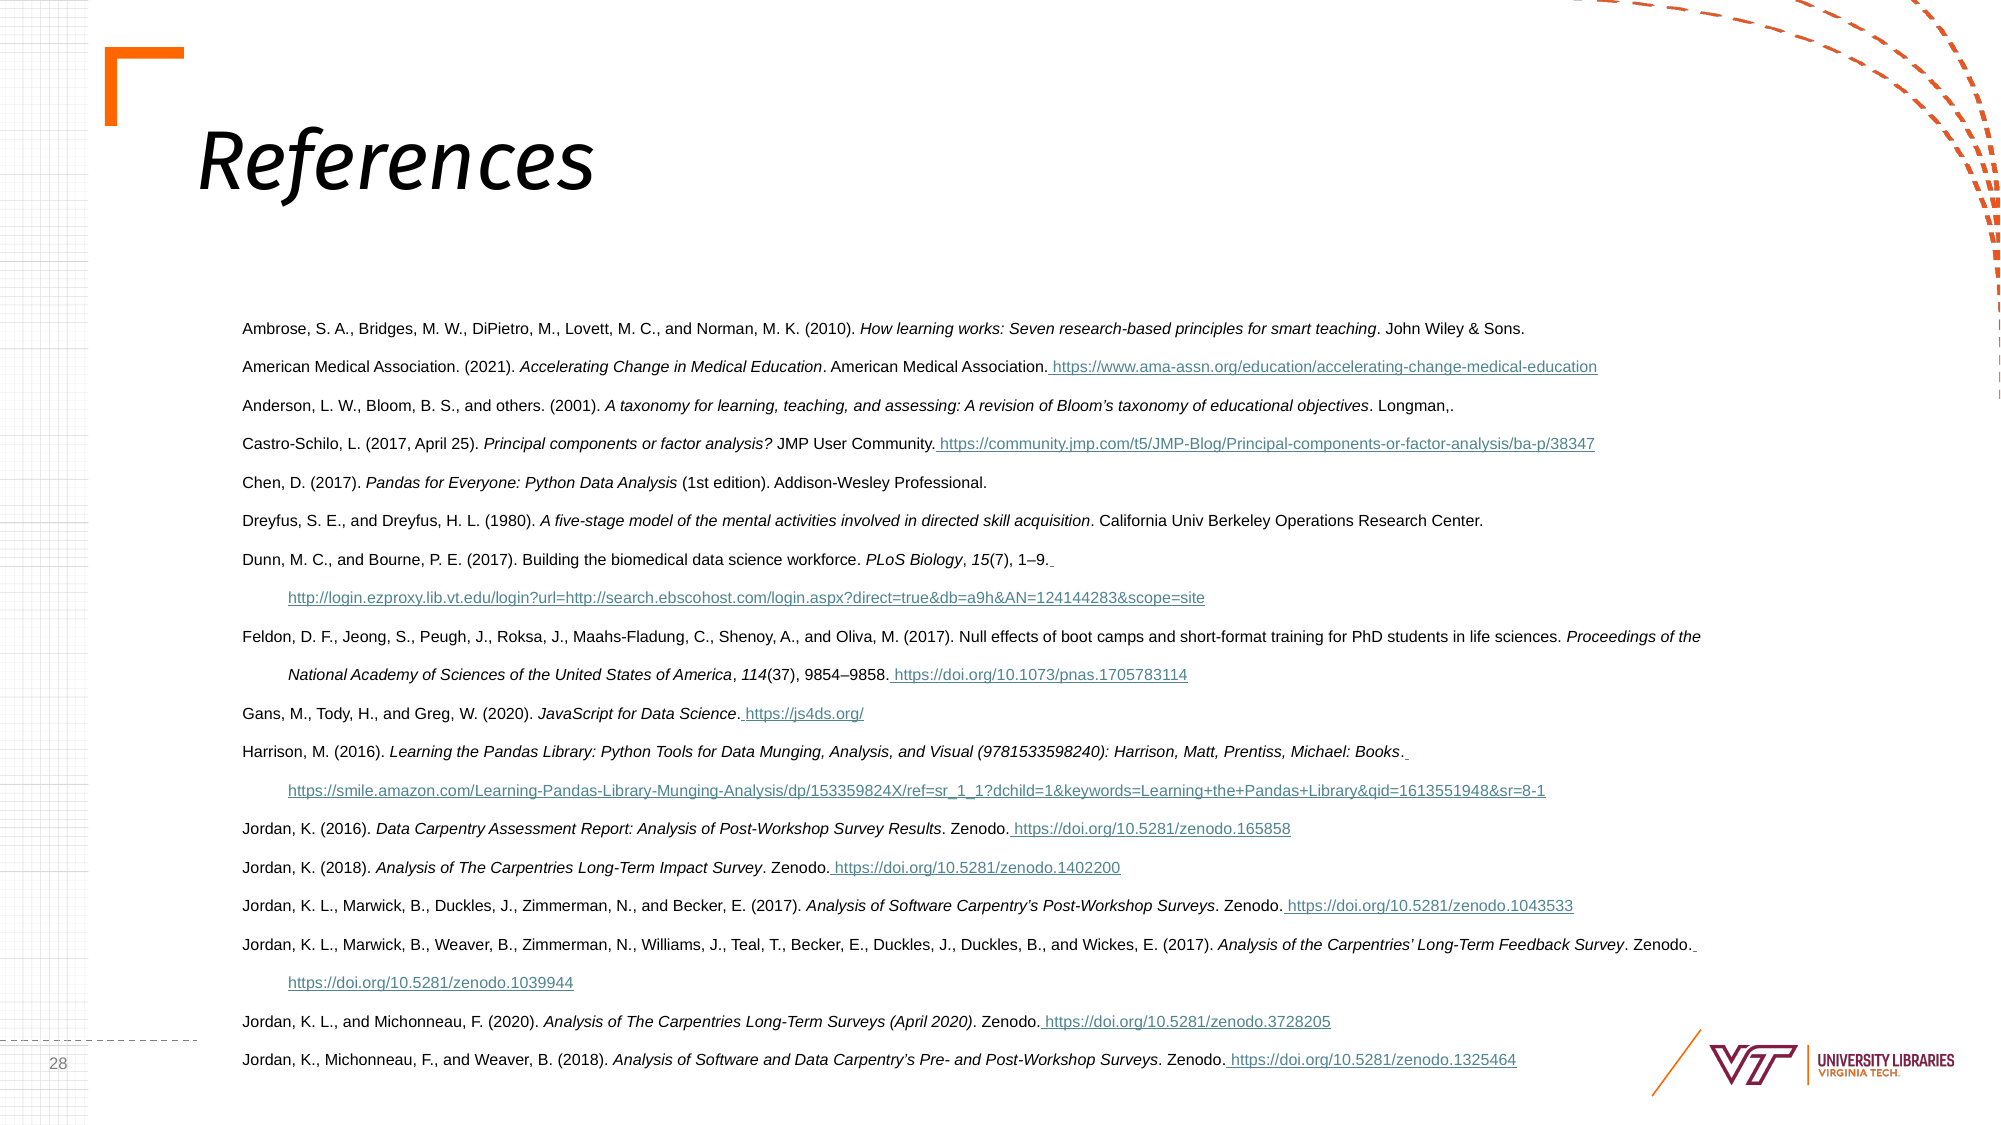

# References
Ambrose, S. A., Bridges, M. W., DiPietro, M., Lovett, M. C., and Norman, M. K. (2010). How learning works: Seven research-based principles for smart teaching. John Wiley & Sons.
American Medical Association. (2021). Accelerating Change in Medical Education. American Medical Association. https://www.ama-assn.org/education/accelerating-change-medical-education
Anderson, L. W., Bloom, B. S., and others. (2001). A taxonomy for learning, teaching, and assessing: A revision of Bloom’s taxonomy of educational objectives. Longman,.
Castro-Schilo, L. (2017, April 25). Principal components or factor analysis? JMP User Community. https://community.jmp.com/t5/JMP-Blog/Principal-components-or-factor-analysis/ba-p/38347
Chen, D. (2017). Pandas for Everyone: Python Data Analysis (1st edition). Addison-Wesley Professional.
Dreyfus, S. E., and Dreyfus, H. L. (1980). A five-stage model of the mental activities involved in directed skill acquisition. California Univ Berkeley Operations Research Center.
Dunn, M. C., and Bourne, P. E. (2017). Building the biomedical data science workforce. PLoS Biology, 15(7), 1–9. http://login.ezproxy.lib.vt.edu/login?url=http://search.ebscohost.com/login.aspx?direct=true&db=a9h&AN=124144283&scope=site
Feldon, D. F., Jeong, S., Peugh, J., Roksa, J., Maahs-Fladung, C., Shenoy, A., and Oliva, M. (2017). Null effects of boot camps and short-format training for PhD students in life sciences. Proceedings of the National Academy of Sciences of the United States of America, 114(37), 9854–9858. https://doi.org/10.1073/pnas.1705783114
Gans, M., Tody, H., and Greg, W. (2020). JavaScript for Data Science. https://js4ds.org/
Harrison, M. (2016). Learning the Pandas Library: Python Tools for Data Munging, Analysis, and Visual (9781533598240): Harrison, Matt, Prentiss, Michael: Books. https://smile.amazon.com/Learning-Pandas-Library-Munging-Analysis/dp/153359824X/ref=sr_1_1?dchild=1&keywords=Learning+the+Pandas+Library&qid=1613551948&sr=8-1
Jordan, K. (2016). Data Carpentry Assessment Report: Analysis of Post-Workshop Survey Results. Zenodo. https://doi.org/10.5281/zenodo.165858
Jordan, K. (2018). Analysis of The Carpentries Long-Term Impact Survey. Zenodo. https://doi.org/10.5281/zenodo.1402200
Jordan, K. L., Marwick, B., Duckles, J., Zimmerman, N., and Becker, E. (2017). Analysis of Software Carpentry’s Post-Workshop Surveys. Zenodo. https://doi.org/10.5281/zenodo.1043533
Jordan, K. L., Marwick, B., Weaver, B., Zimmerman, N., Williams, J., Teal, T., Becker, E., Duckles, J., Duckles, B., and Wickes, E. (2017). Analysis of the Carpentries’ Long-Term Feedback Survey. Zenodo. https://doi.org/10.5281/zenodo.1039944
Jordan, K. L., and Michonneau, F. (2020). Analysis of The Carpentries Long-Term Surveys (April 2020). Zenodo. https://doi.org/10.5281/zenodo.3728205
Jordan, K., Michonneau, F., and Weaver, B. (2018). Analysis of Software and Data Carpentry’s Pre- and Post-Workshop Surveys. Zenodo. https://doi.org/10.5281/zenodo.1325464
28